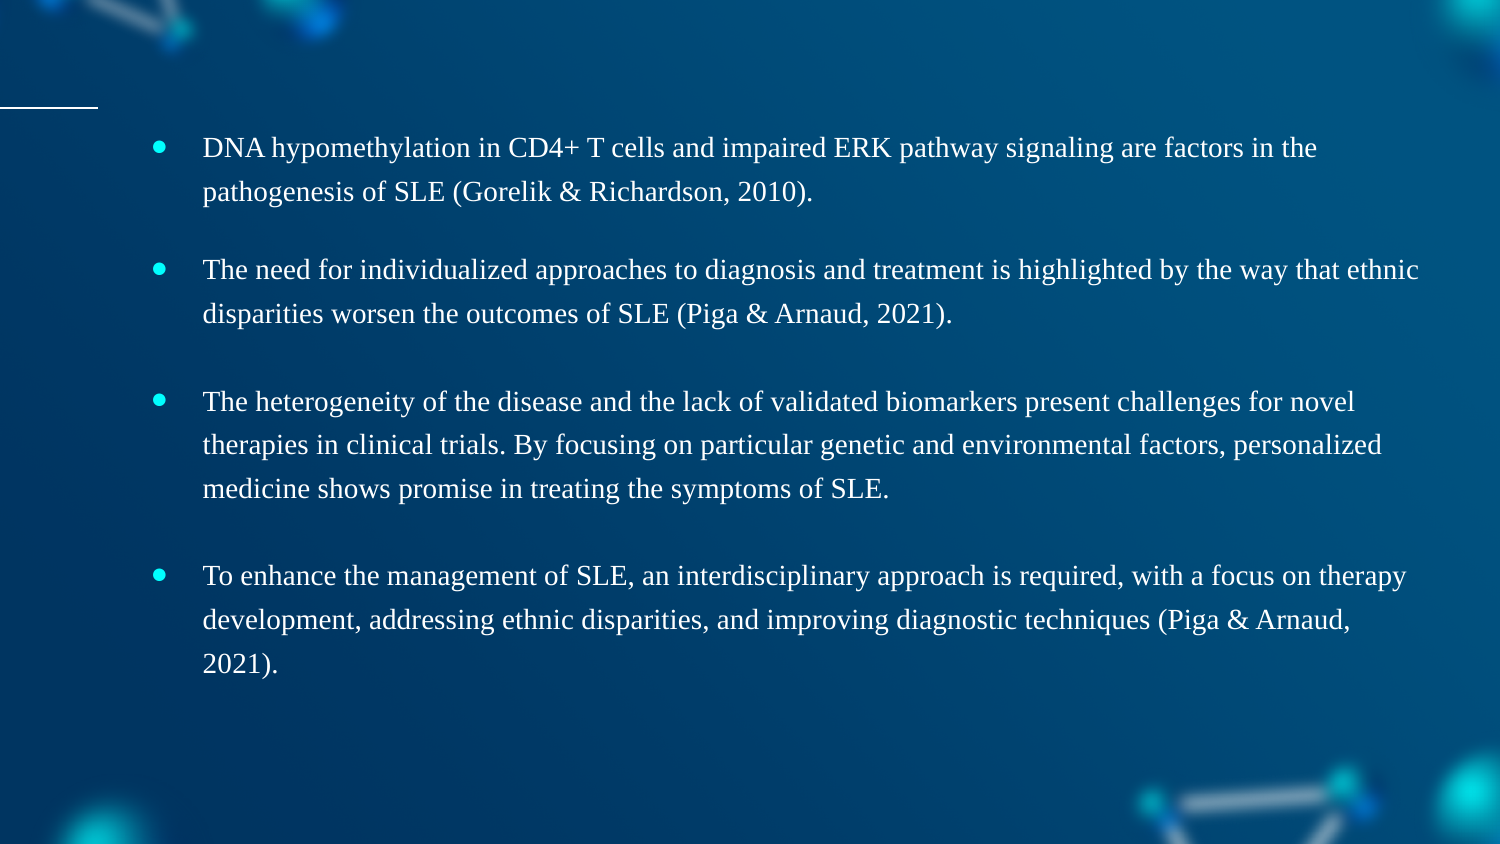

DNA hypomethylation in CD4+ T cells and impaired ERK pathway signaling are factors in the pathogenesis of SLE (Gorelik & Richardson, 2010).
The need for individualized approaches to diagnosis and treatment is highlighted by the way that ethnic disparities worsen the outcomes of SLE (Piga & Arnaud, 2021).
The heterogeneity of the disease and the lack of validated biomarkers present challenges for novel therapies in clinical trials. By focusing on particular genetic and environmental factors, personalized medicine shows promise in treating the symptoms of SLE.
To enhance the management of SLE, an interdisciplinary approach is required, with a focus on therapy development, addressing ethnic disparities, and improving diagnostic techniques (Piga & Arnaud, 2021).